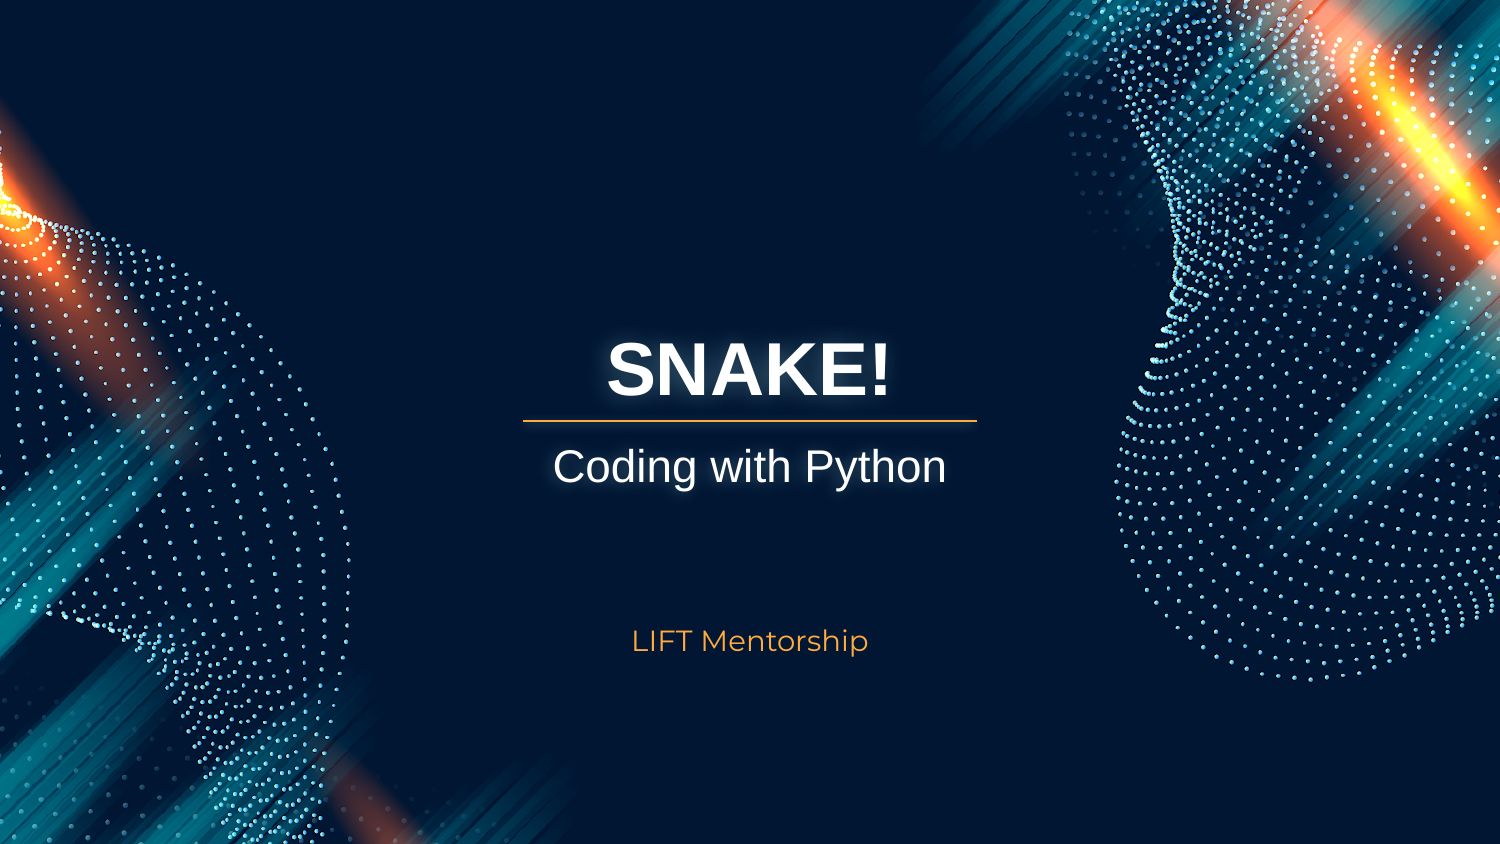

# SNAKE!
Coding with Python
LIFT Mentorship